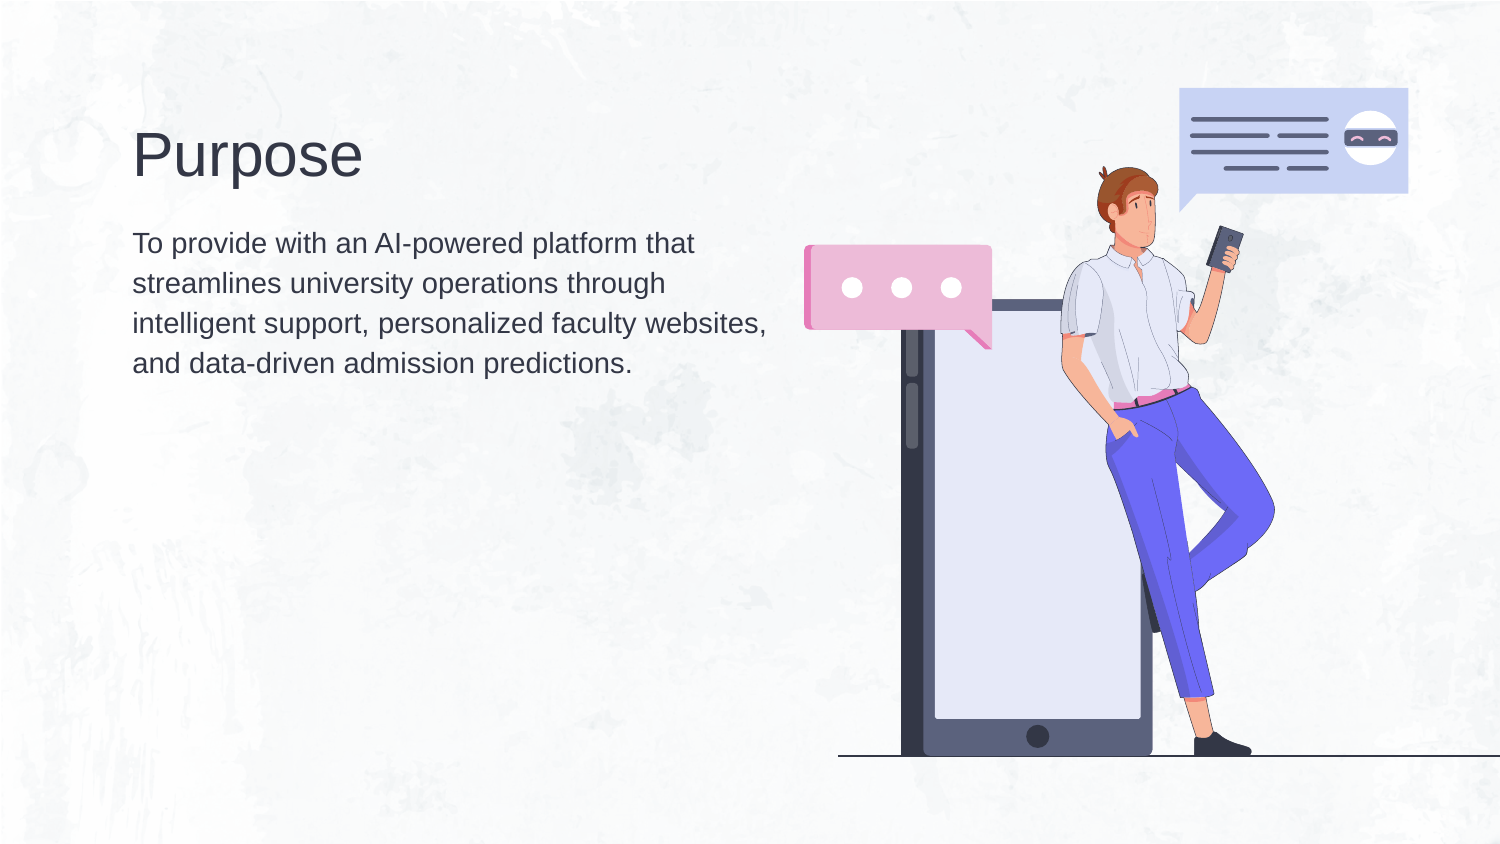

# Purpose

To provide with an AI-powered platform that streamlines university operations through intelligent support, personalized faculty websites, and data-driven admission predictions.